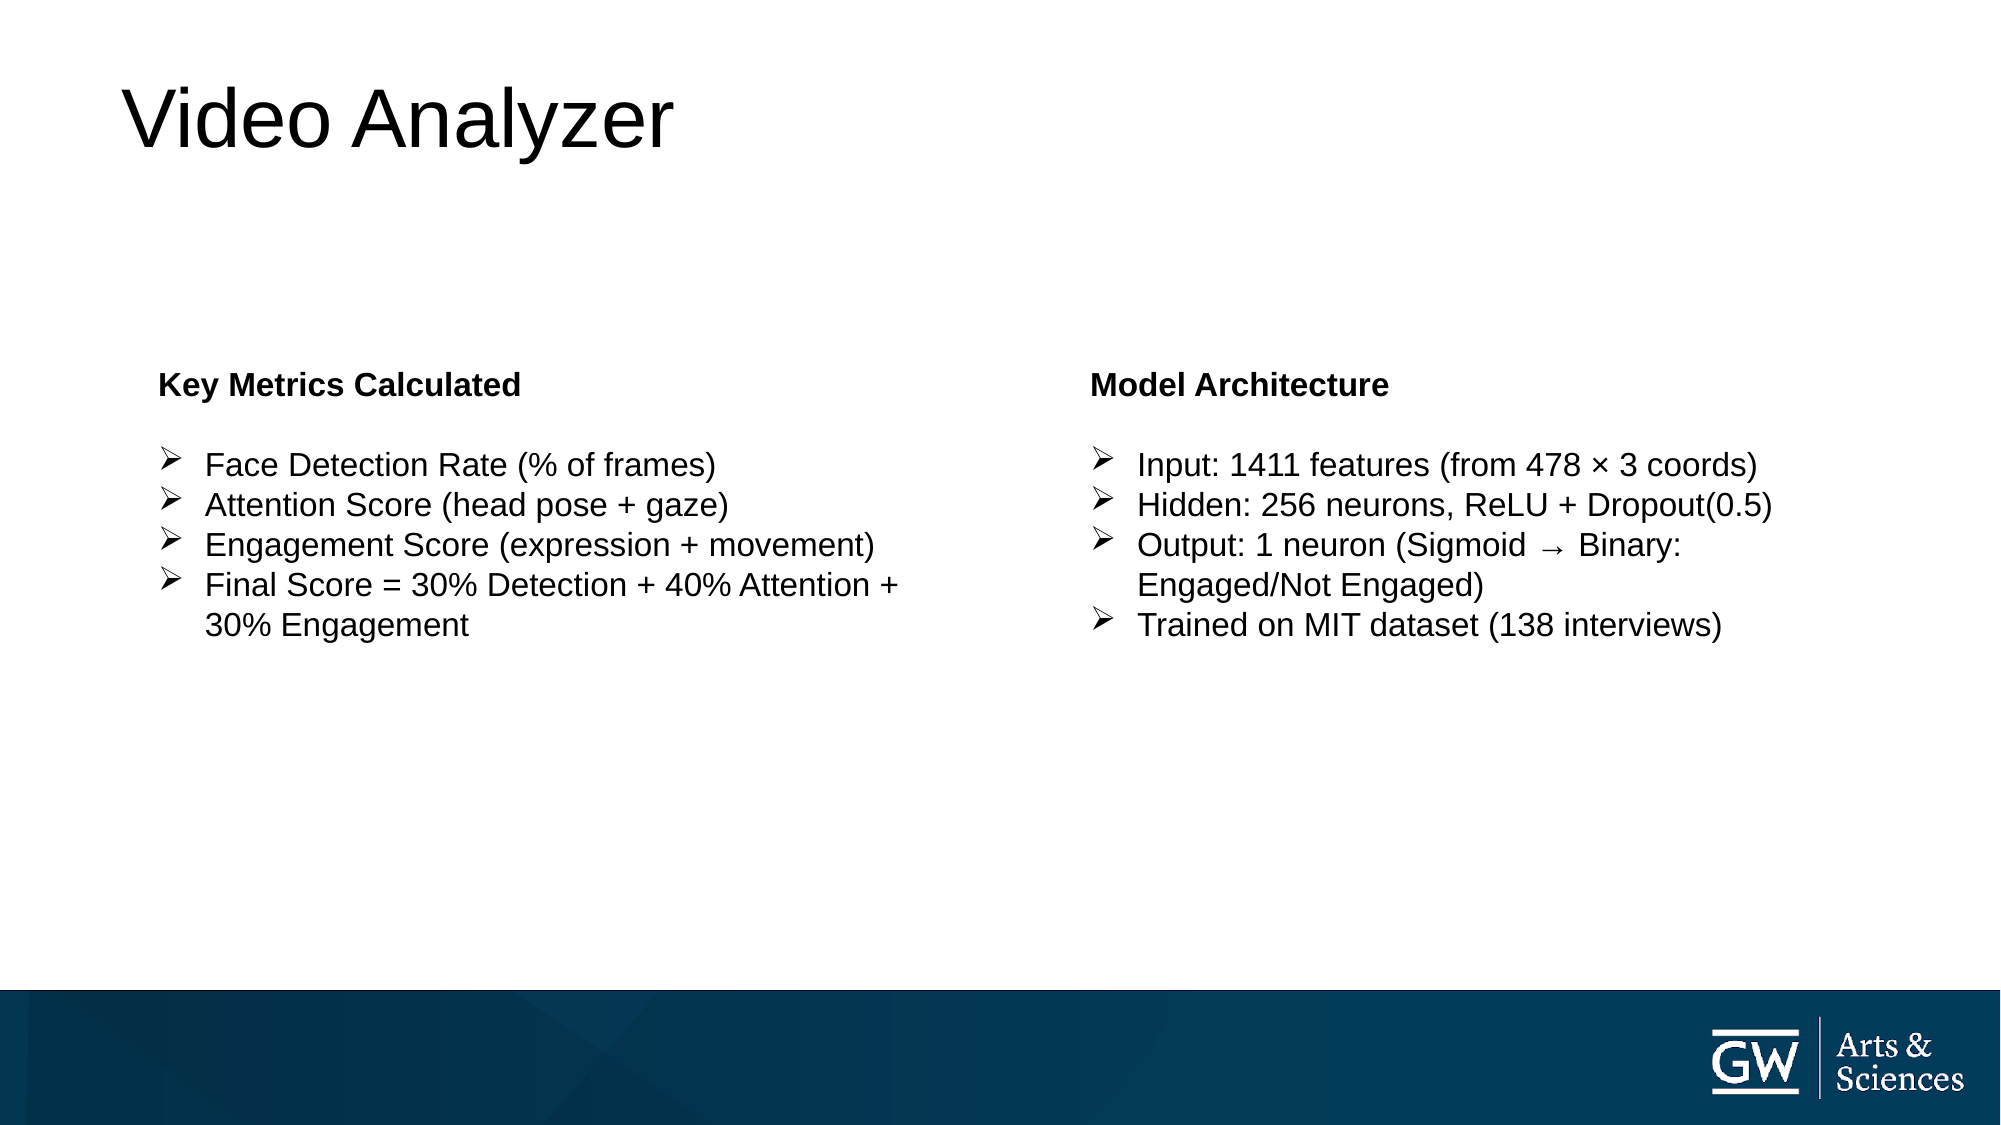

Video Analyzer
Key Metrics Calculated

Face Detection Rate (% of frames)
Attention Score (head pose + gaze)
Engagement Score (expression + movement)
Final Score = 30% Detection + 40% Attention + 30% Engagement
Model Architecture

Input: 1411 features (from 478 × 3 coords)
Hidden: 256 neurons, ReLU + Dropout(0.5)
Output: 1 neuron (Sigmoid → Binary: Engaged/Not Engaged)
Trained on MIT dataset (138 interviews)